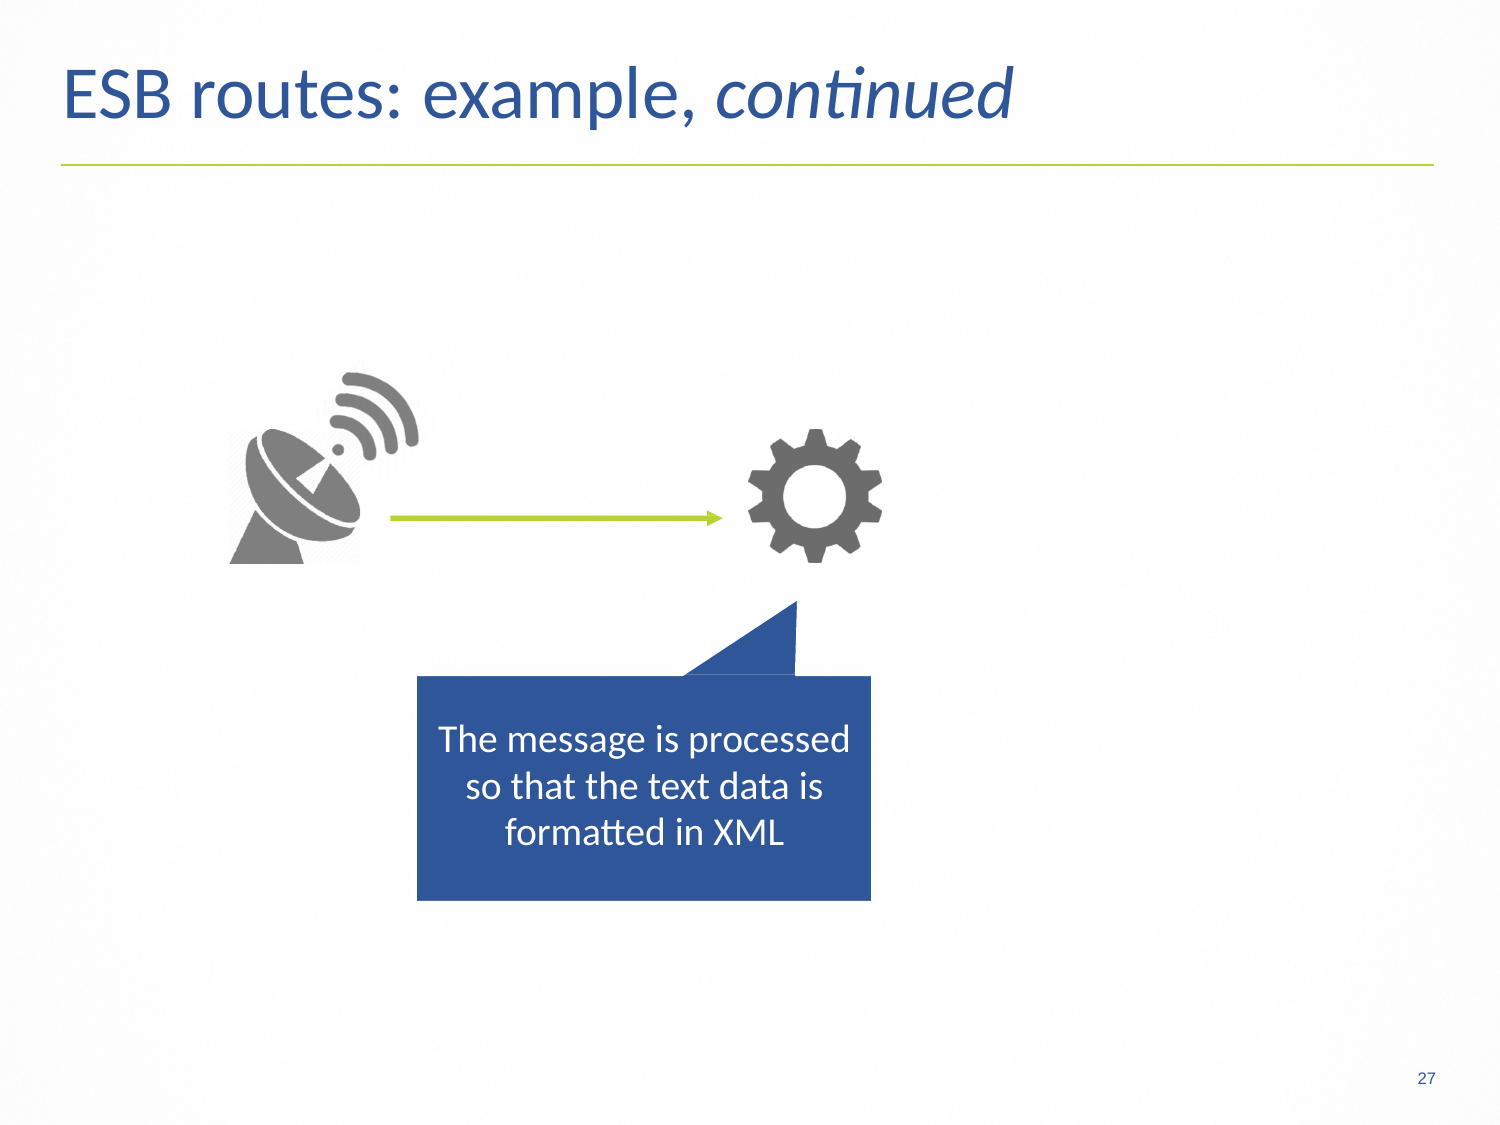

27
# ESB routes: example, continued

The message is processed  so that the text data is  formatted in XML